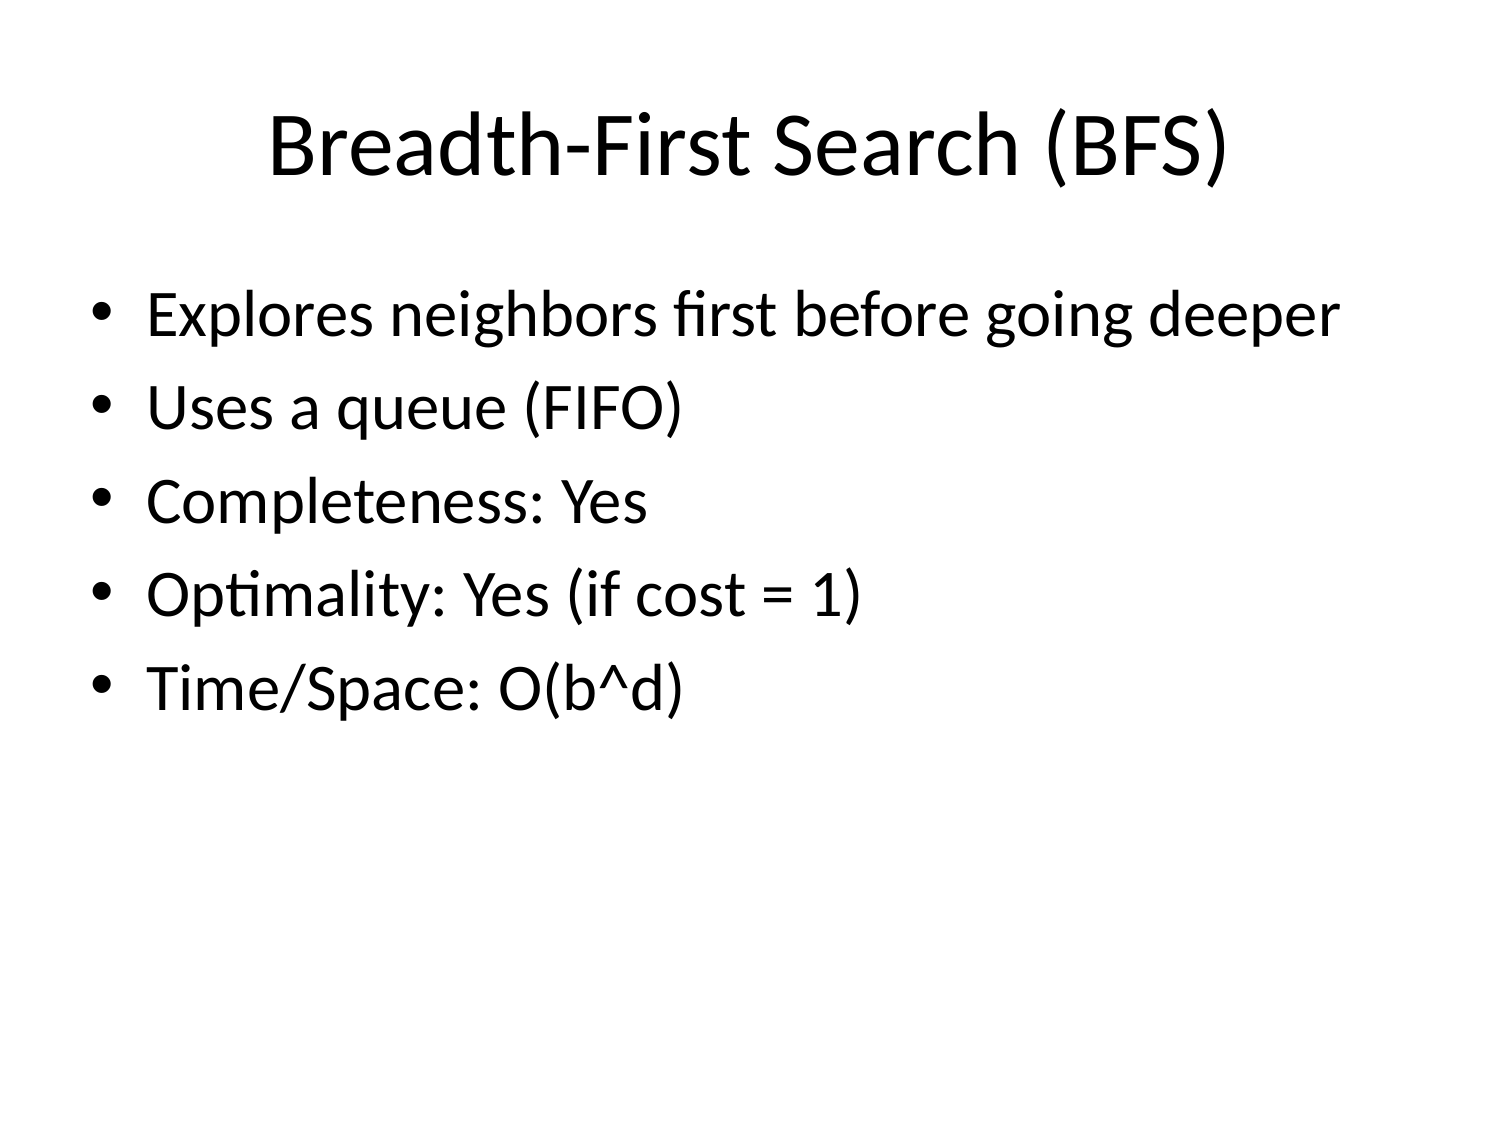

# Breadth-First Search (BFS)
Explores neighbors first before going deeper
Uses a queue (FIFO)
Completeness: Yes
Optimality: Yes (if cost = 1)
Time/Space: O(b^d)